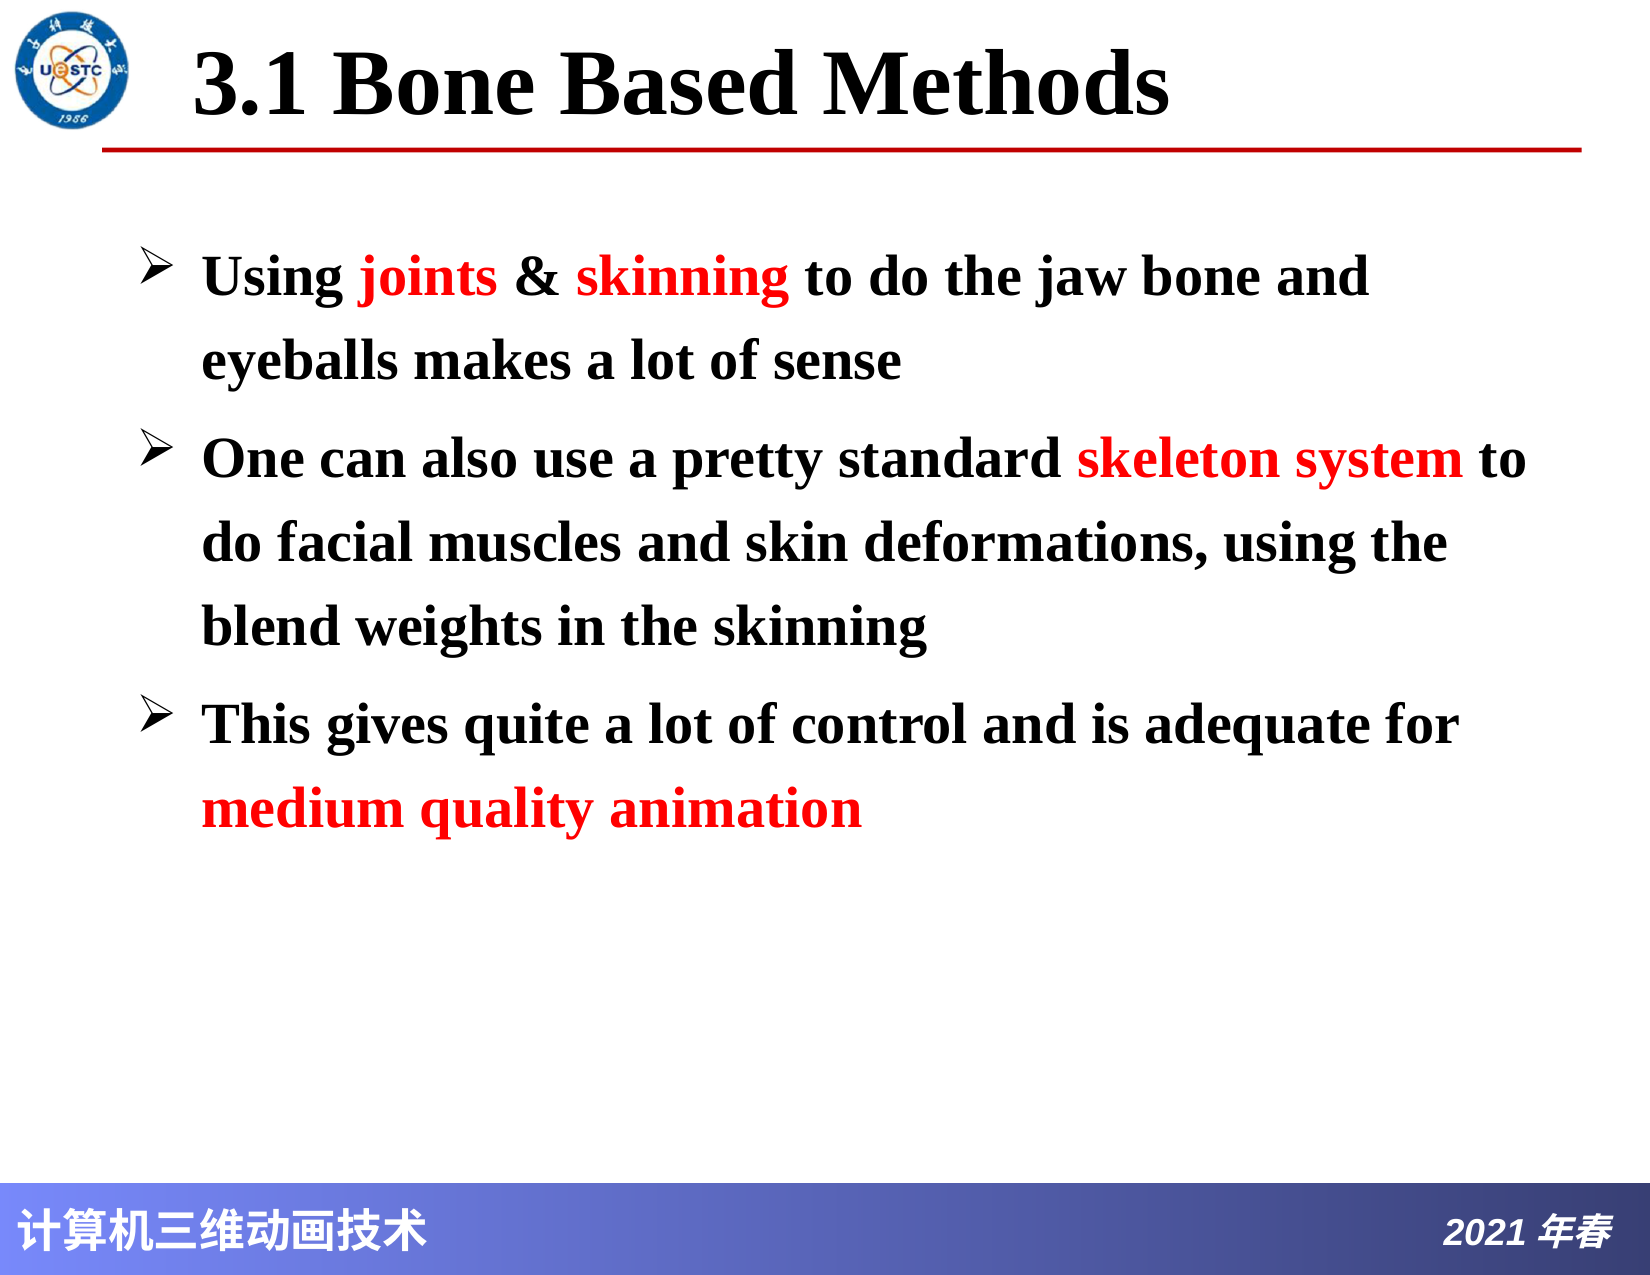

# 3.1 Bone Based Methods
Using joints & skinning to do the jaw bone and eyeballs makes a lot of sense
One can also use a pretty standard skeleton system to do facial muscles and skin deformations, using the blend weights in the skinning
This gives quite a lot of control and is adequate for medium quality animation